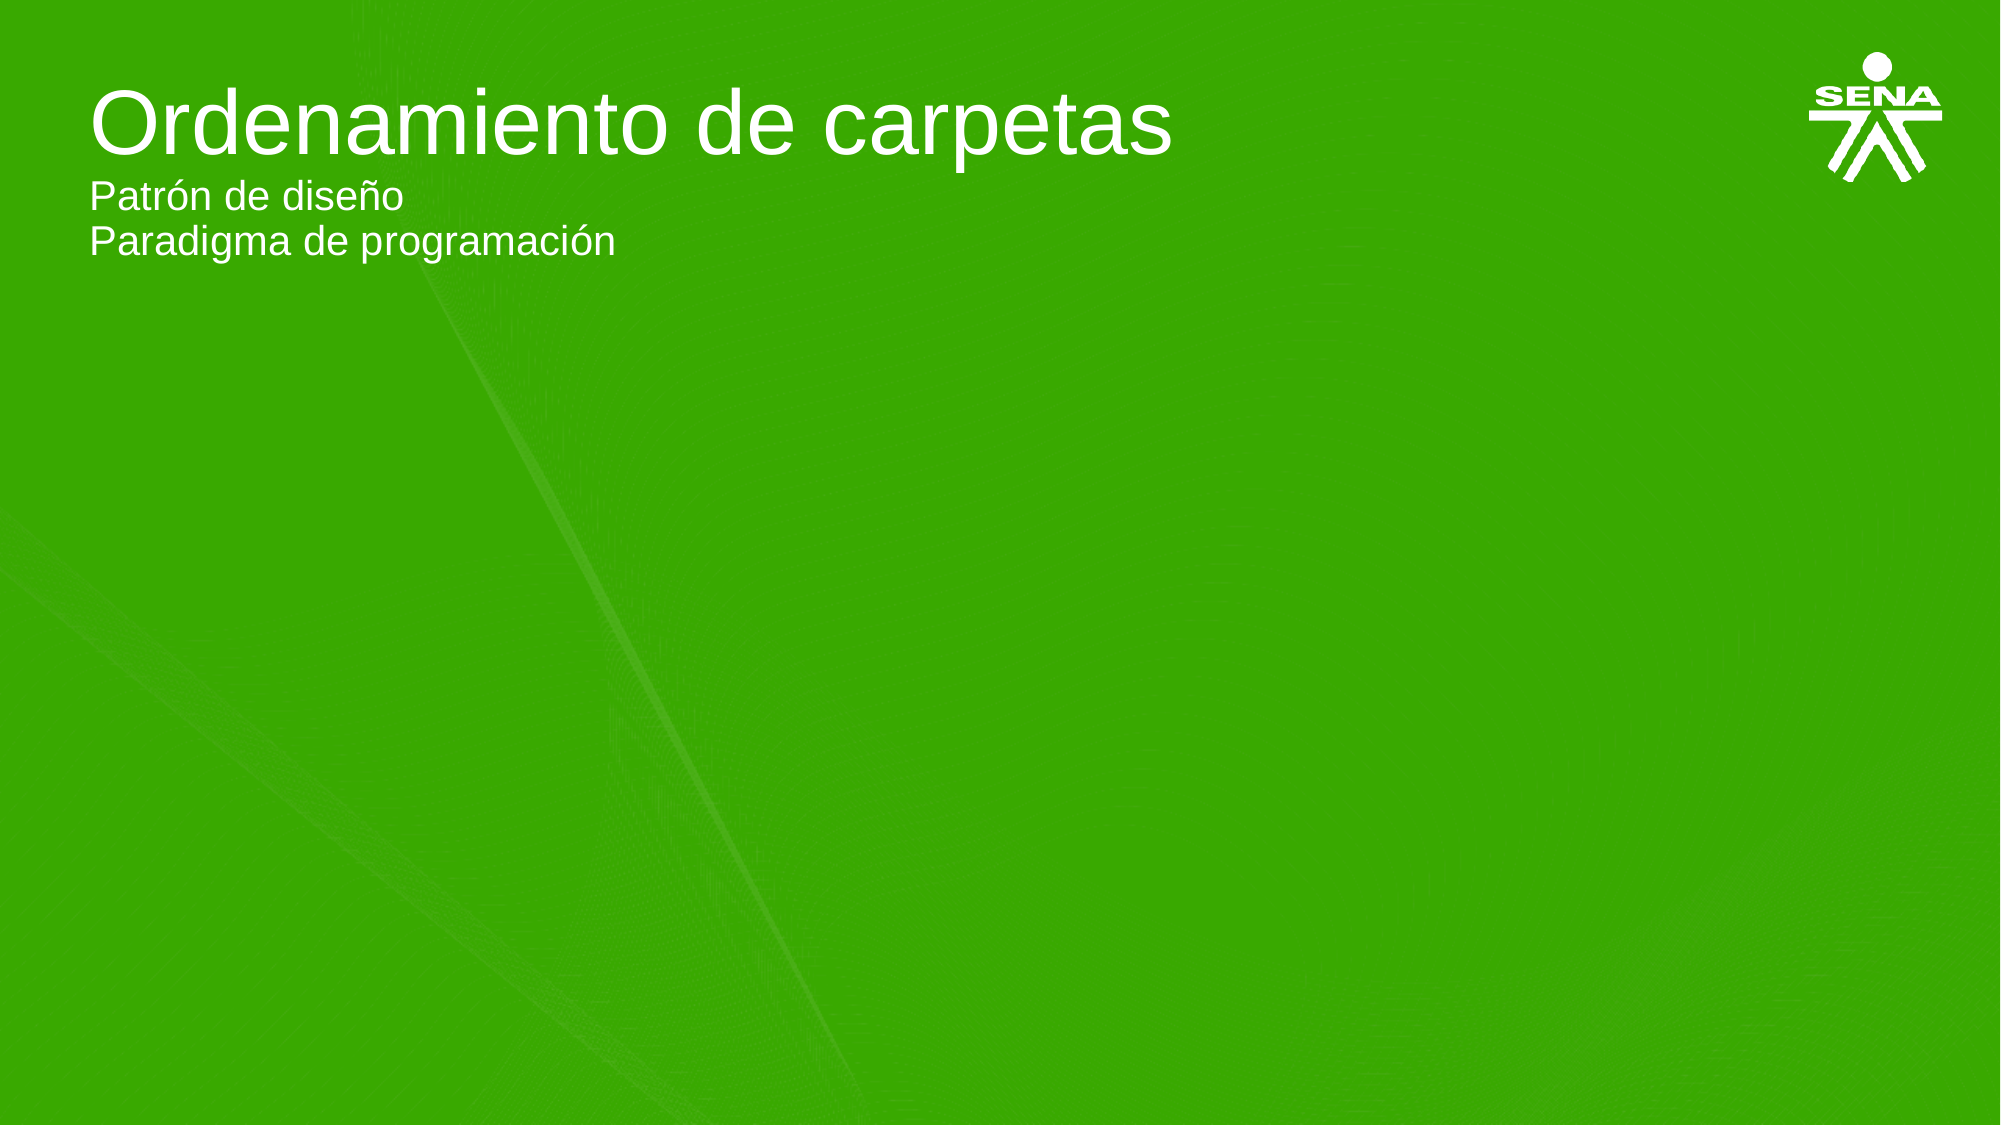

Ordenamiento de carpetas
Patrón de diseño
Paradigma de programación